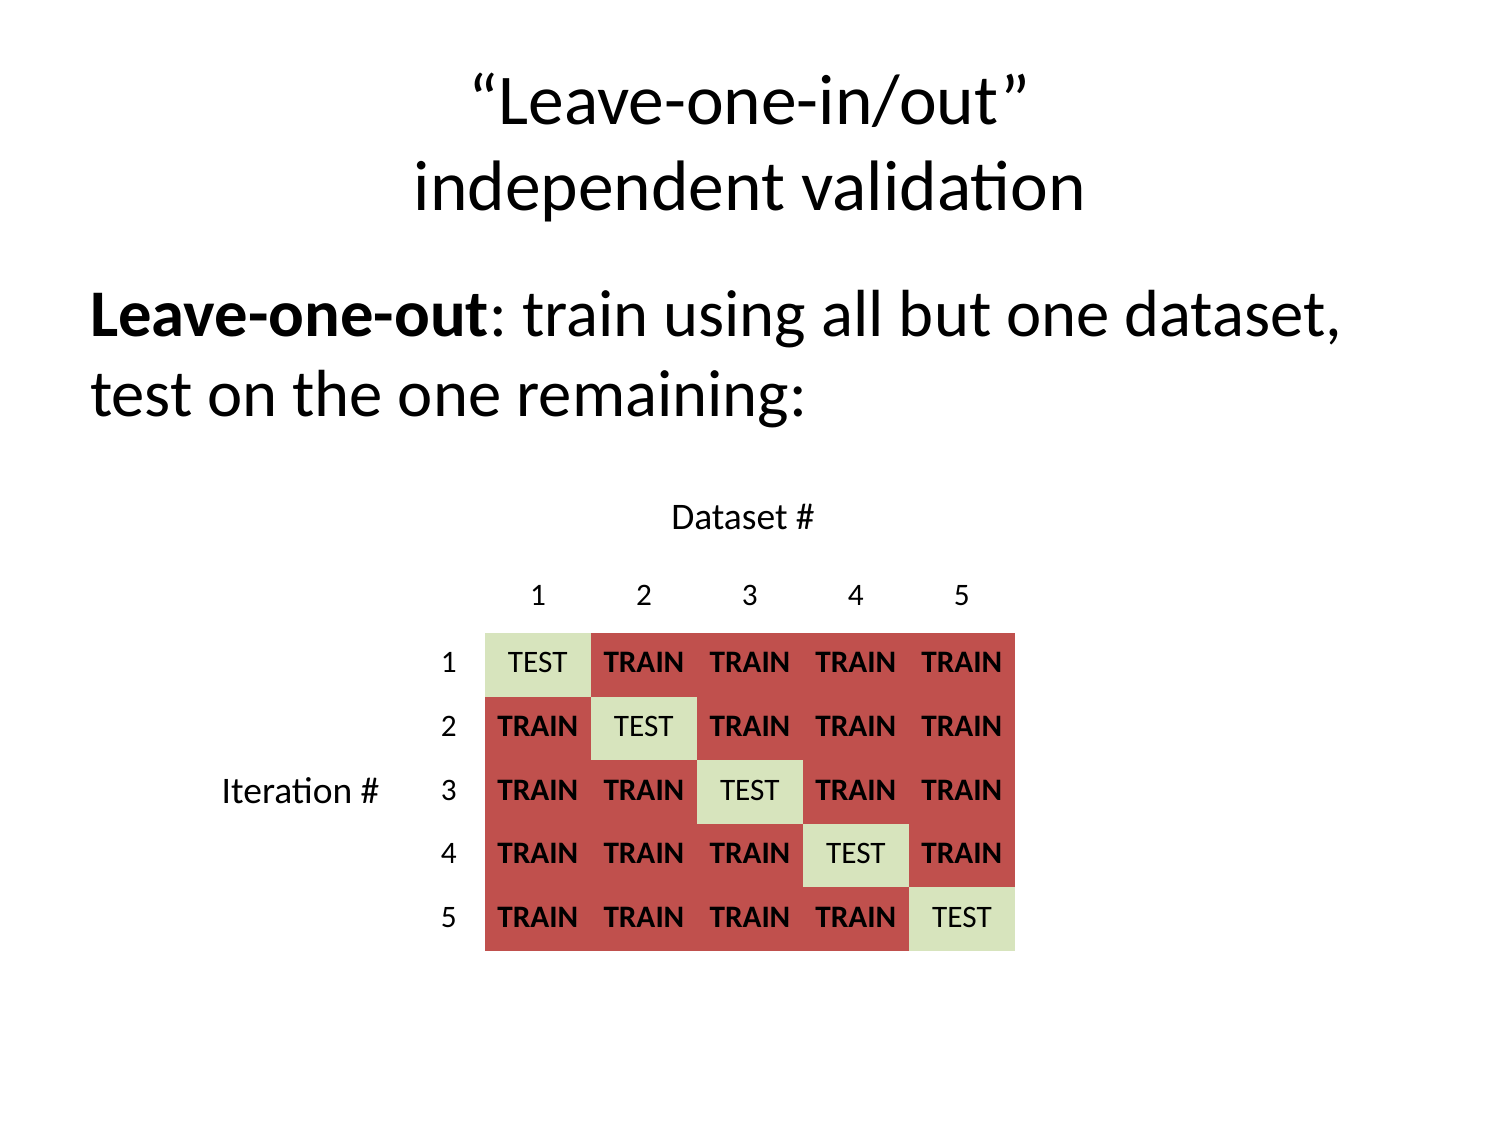

# “Leave-one-in/out” independent validation
Leave-one-out: train using all but one dataset, test on the one remaining:

Dataset #
|  | 1 | 2 | 3 | 4 | 5 |
| --- | --- | --- | --- | --- | --- |
| 1 | TEST | TRAIN | TRAIN | TRAIN | TRAIN |
| 2 | TRAIN | TEST | TRAIN | TRAIN | TRAIN |
| 3 | TRAIN | TRAIN | TEST | TRAIN | TRAIN |
| 4 | TRAIN | TRAIN | TRAIN | TEST | TRAIN |
| 5 | TRAIN | TRAIN | TRAIN | TRAIN | TEST |
Iteration #